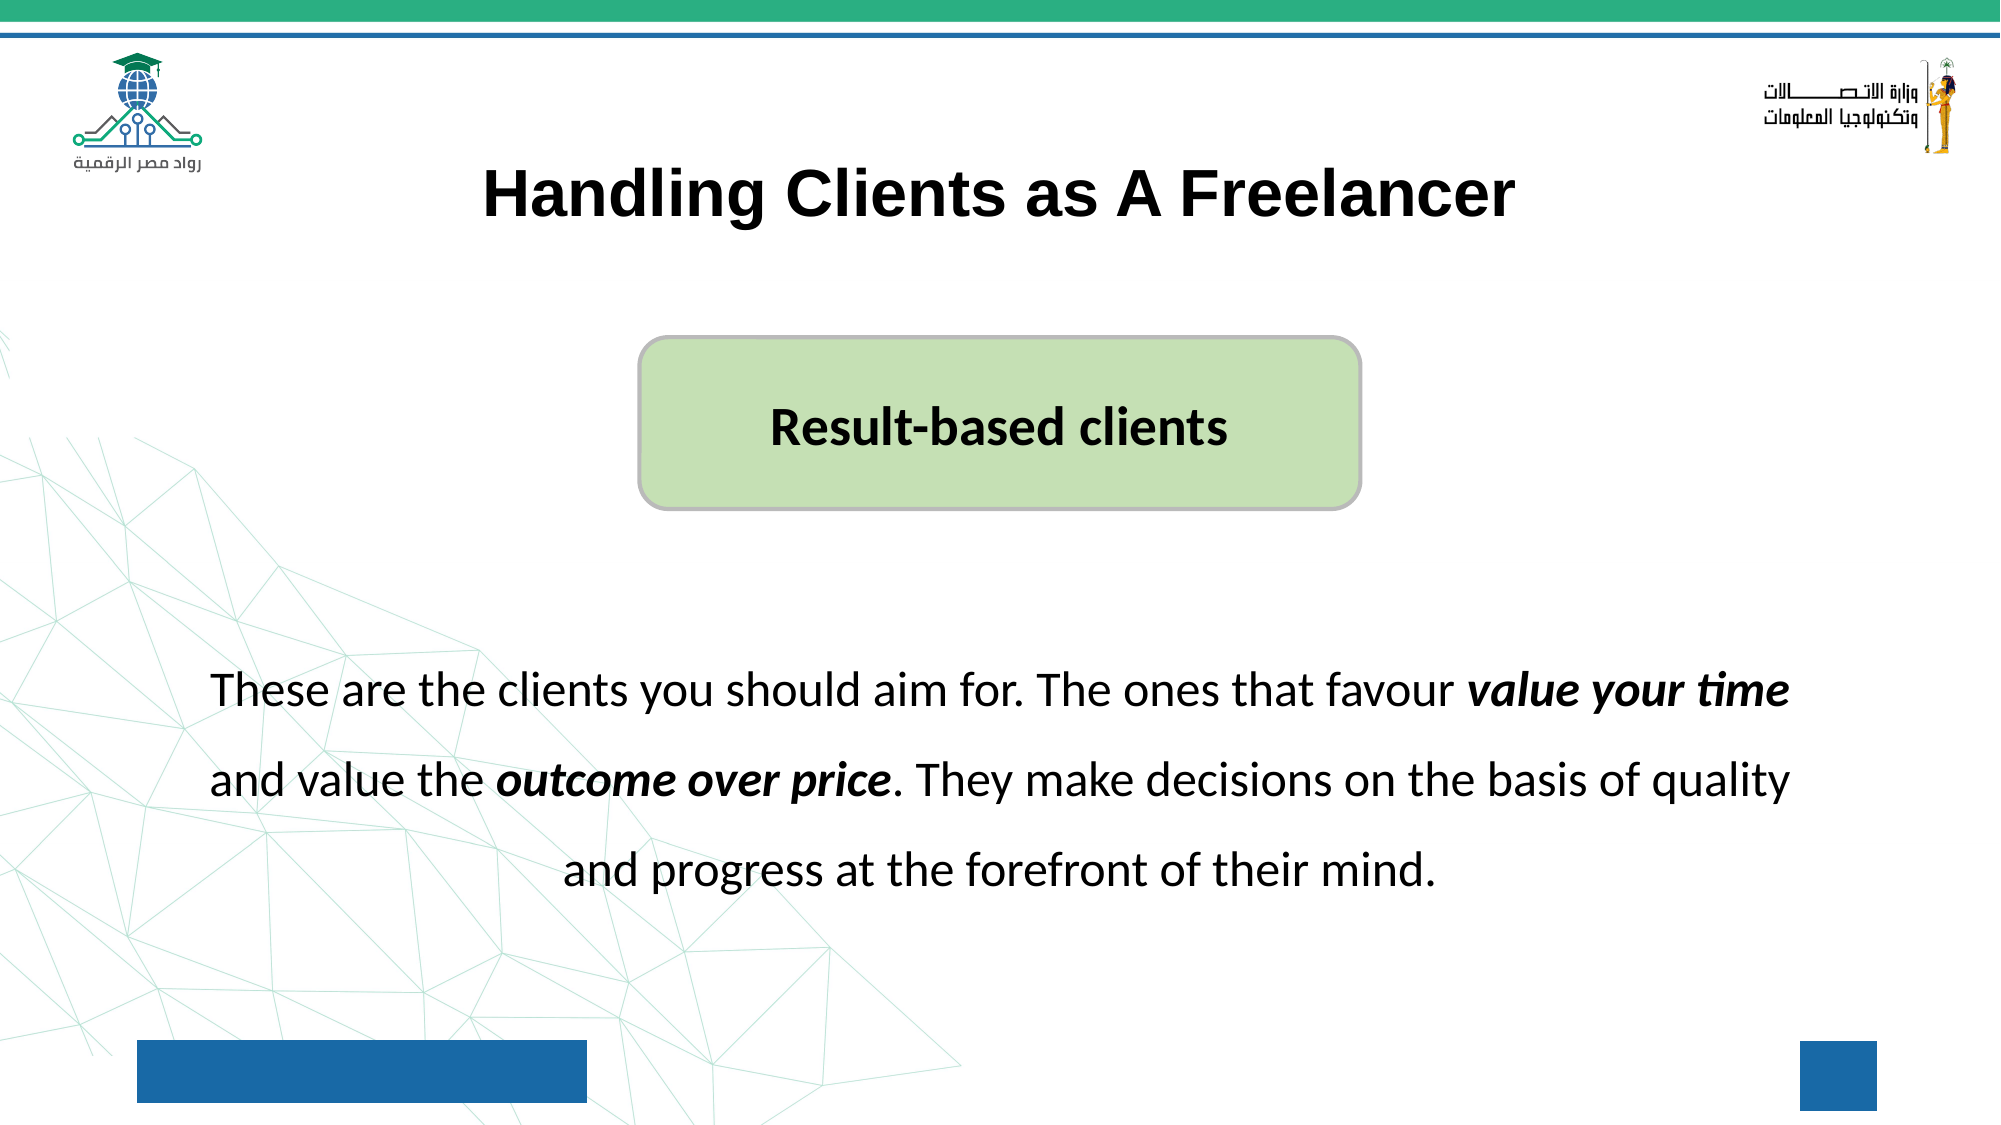

# Handling Clients as A Freelancer
Result-based clients
These are the clients you should aim for. The ones that favour value your time and value the outcome over price. They make decisions on the basis of quality and progress at the forefront of their mind.